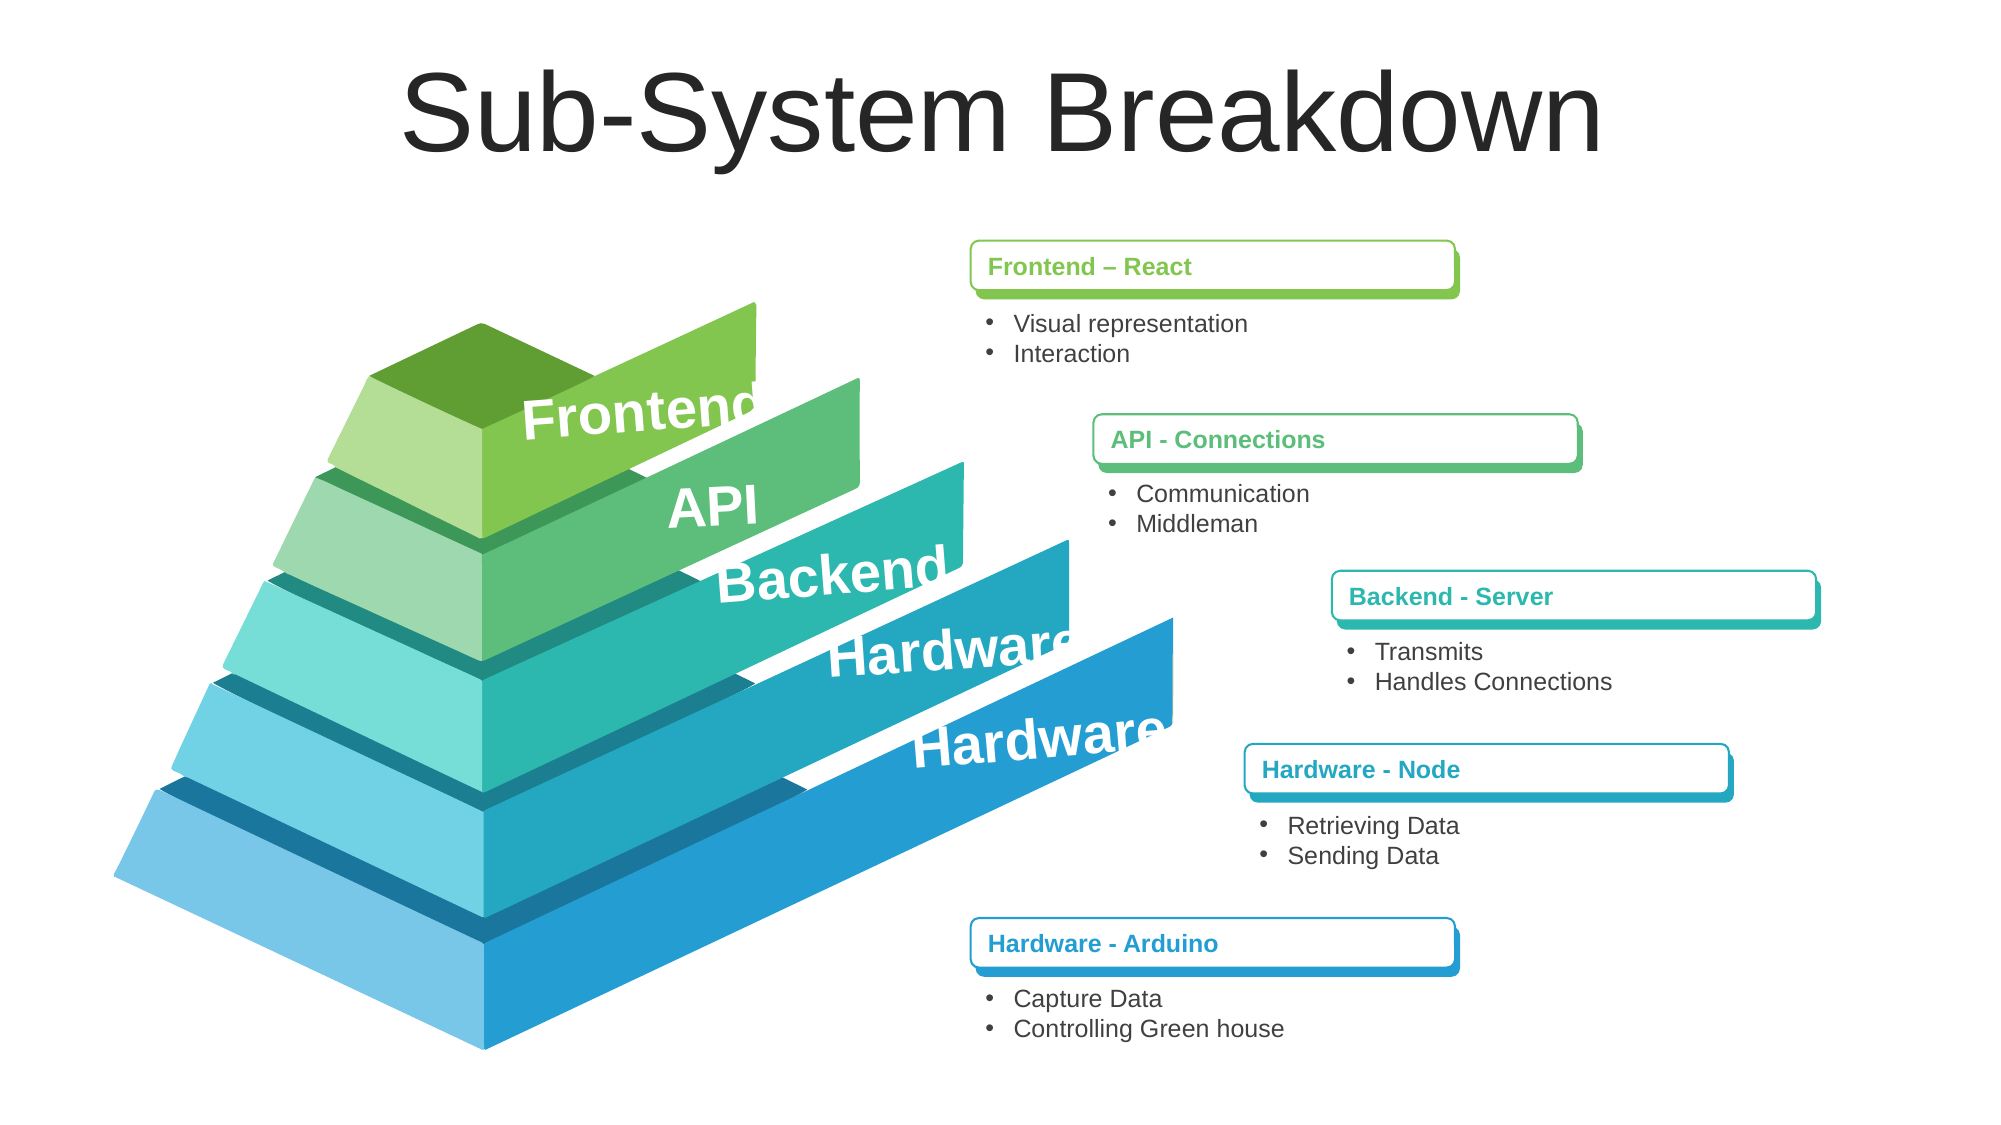

Sub-System Breakdown
Frontend – React

Visual representation
Interaction

Frontend

API - Connections

API
Communication
Middleman
Backend
Backend - Server

Hardware
Transmits
Handles Connections
Hardware
Hardware - Node

Retrieving Data
Sending Data
Hardware - Arduino

Capture Data
Controlling Green house